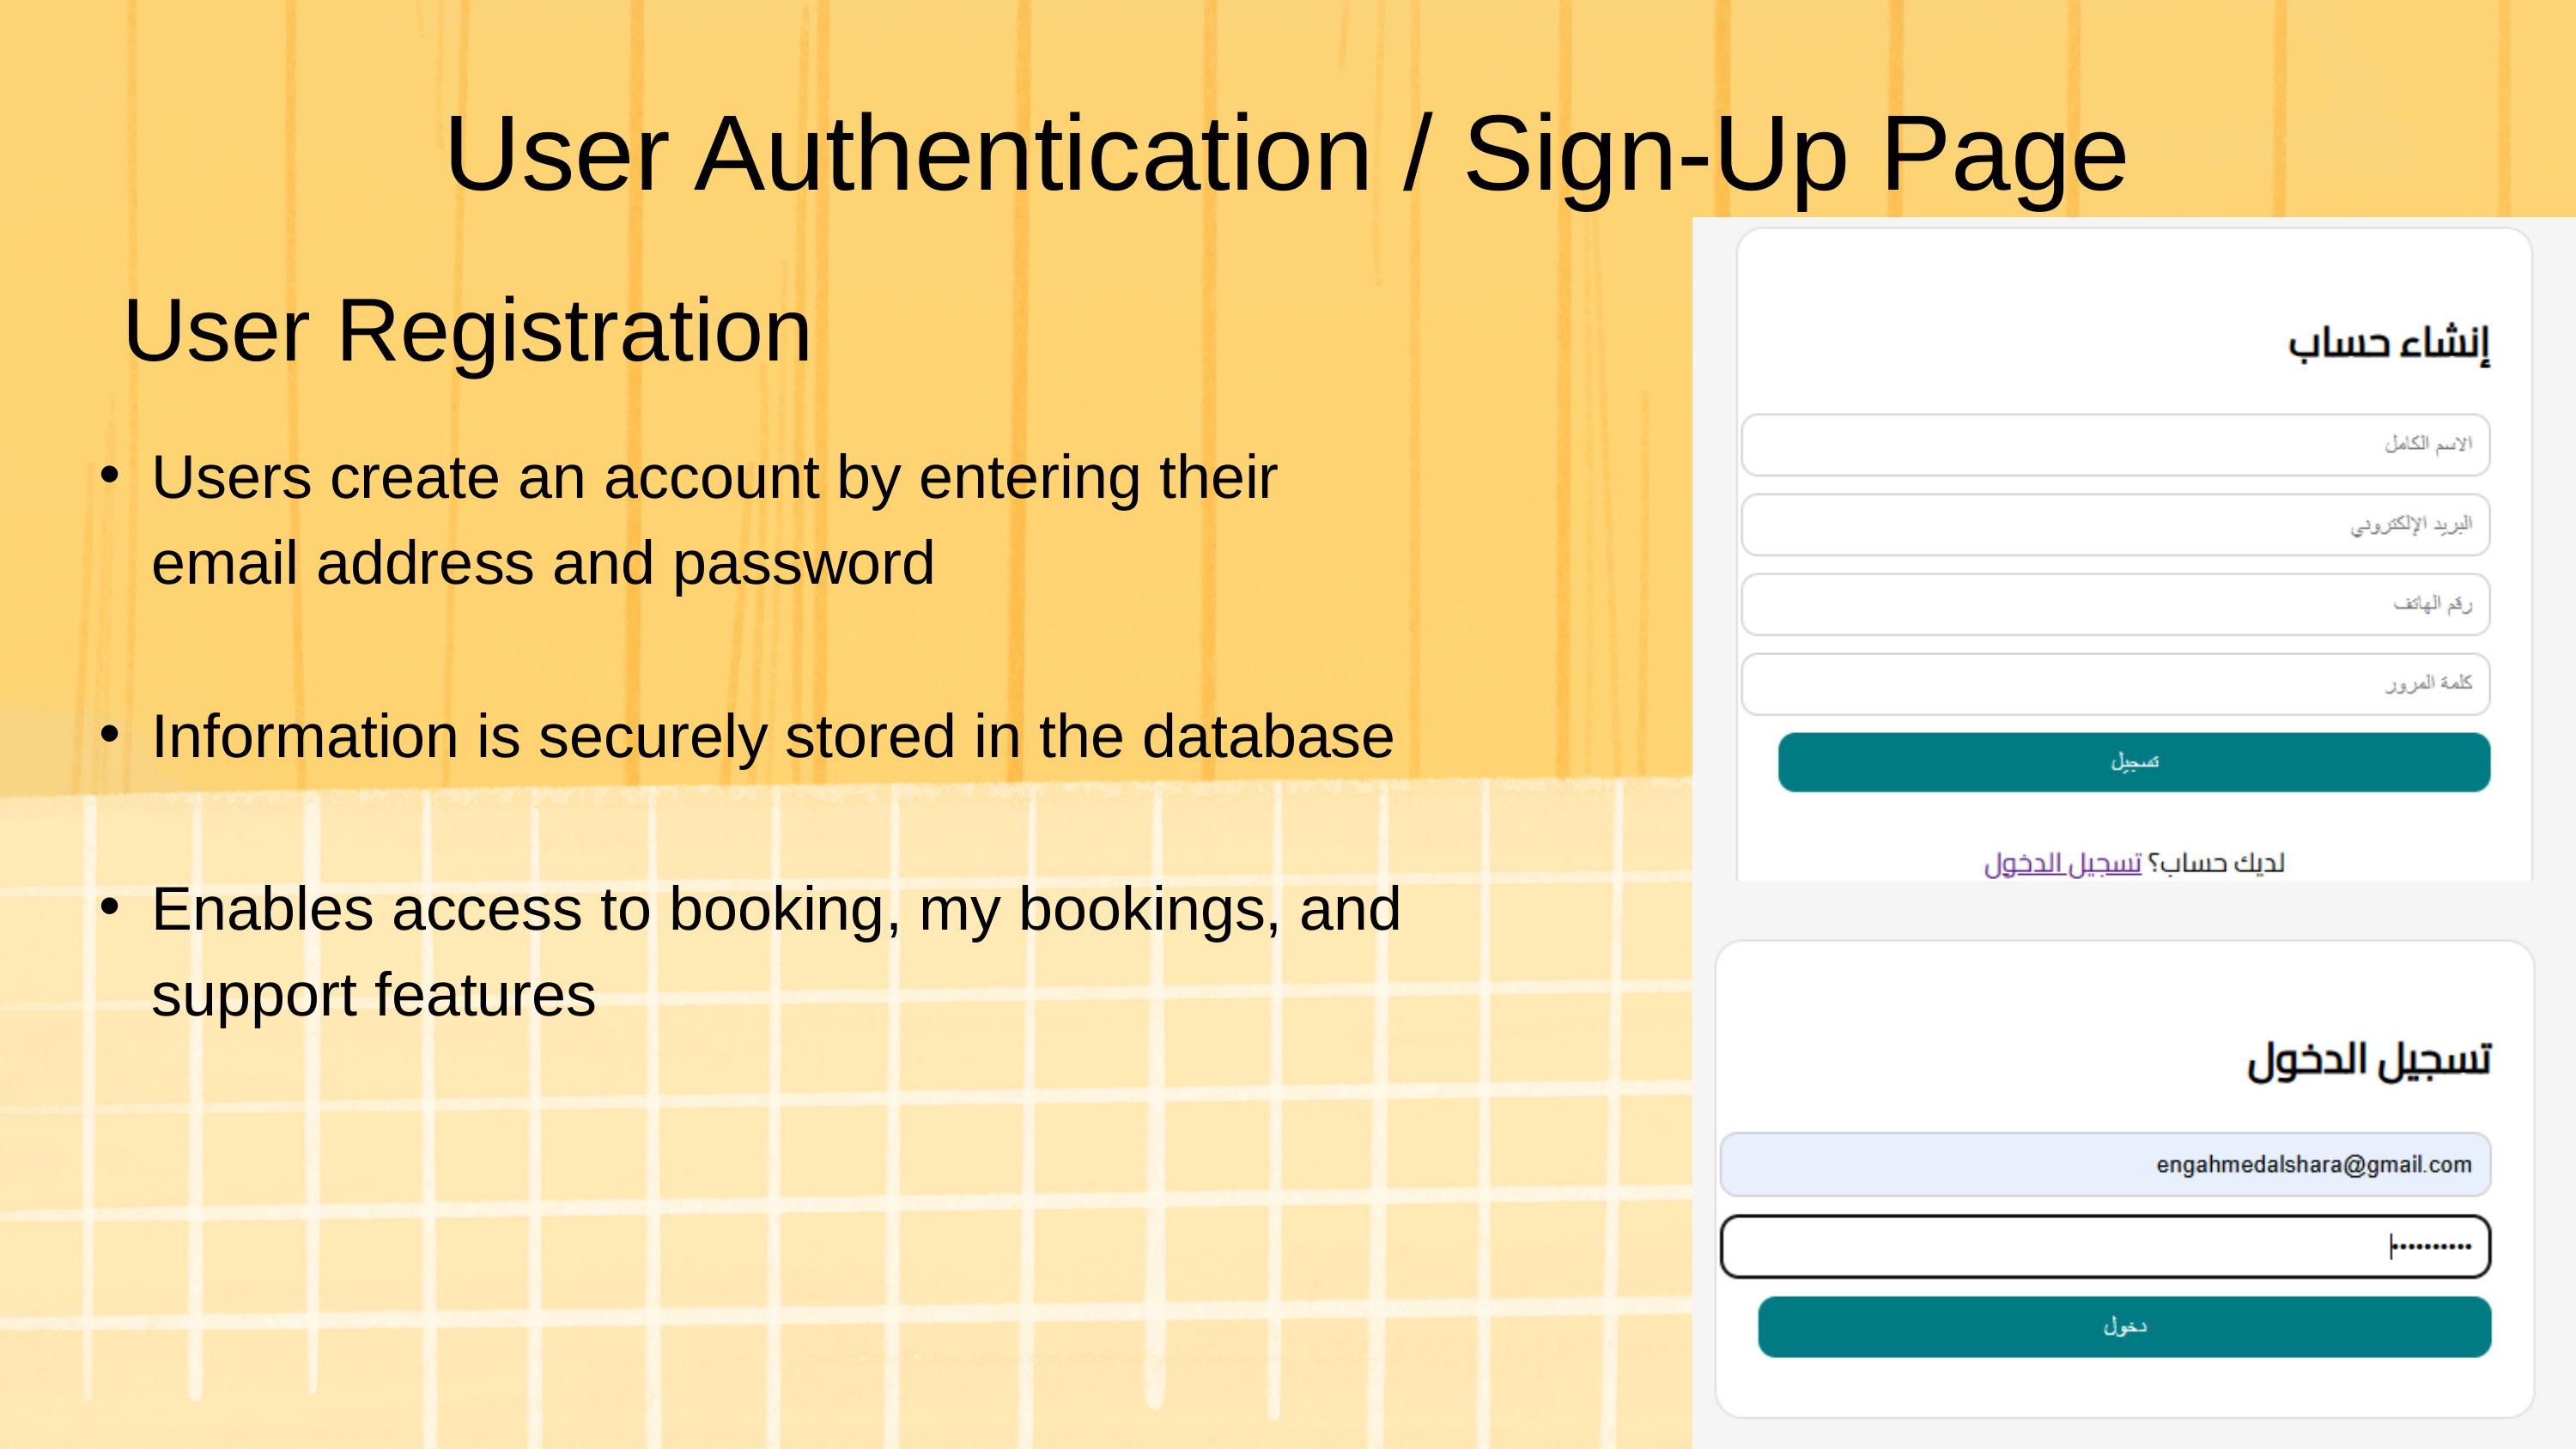

User Authentication / Sign-Up Page

 User Registration
Users create an account by entering their email address and password

Information is securely stored in the database

Enables access to booking, my bookings, and support features